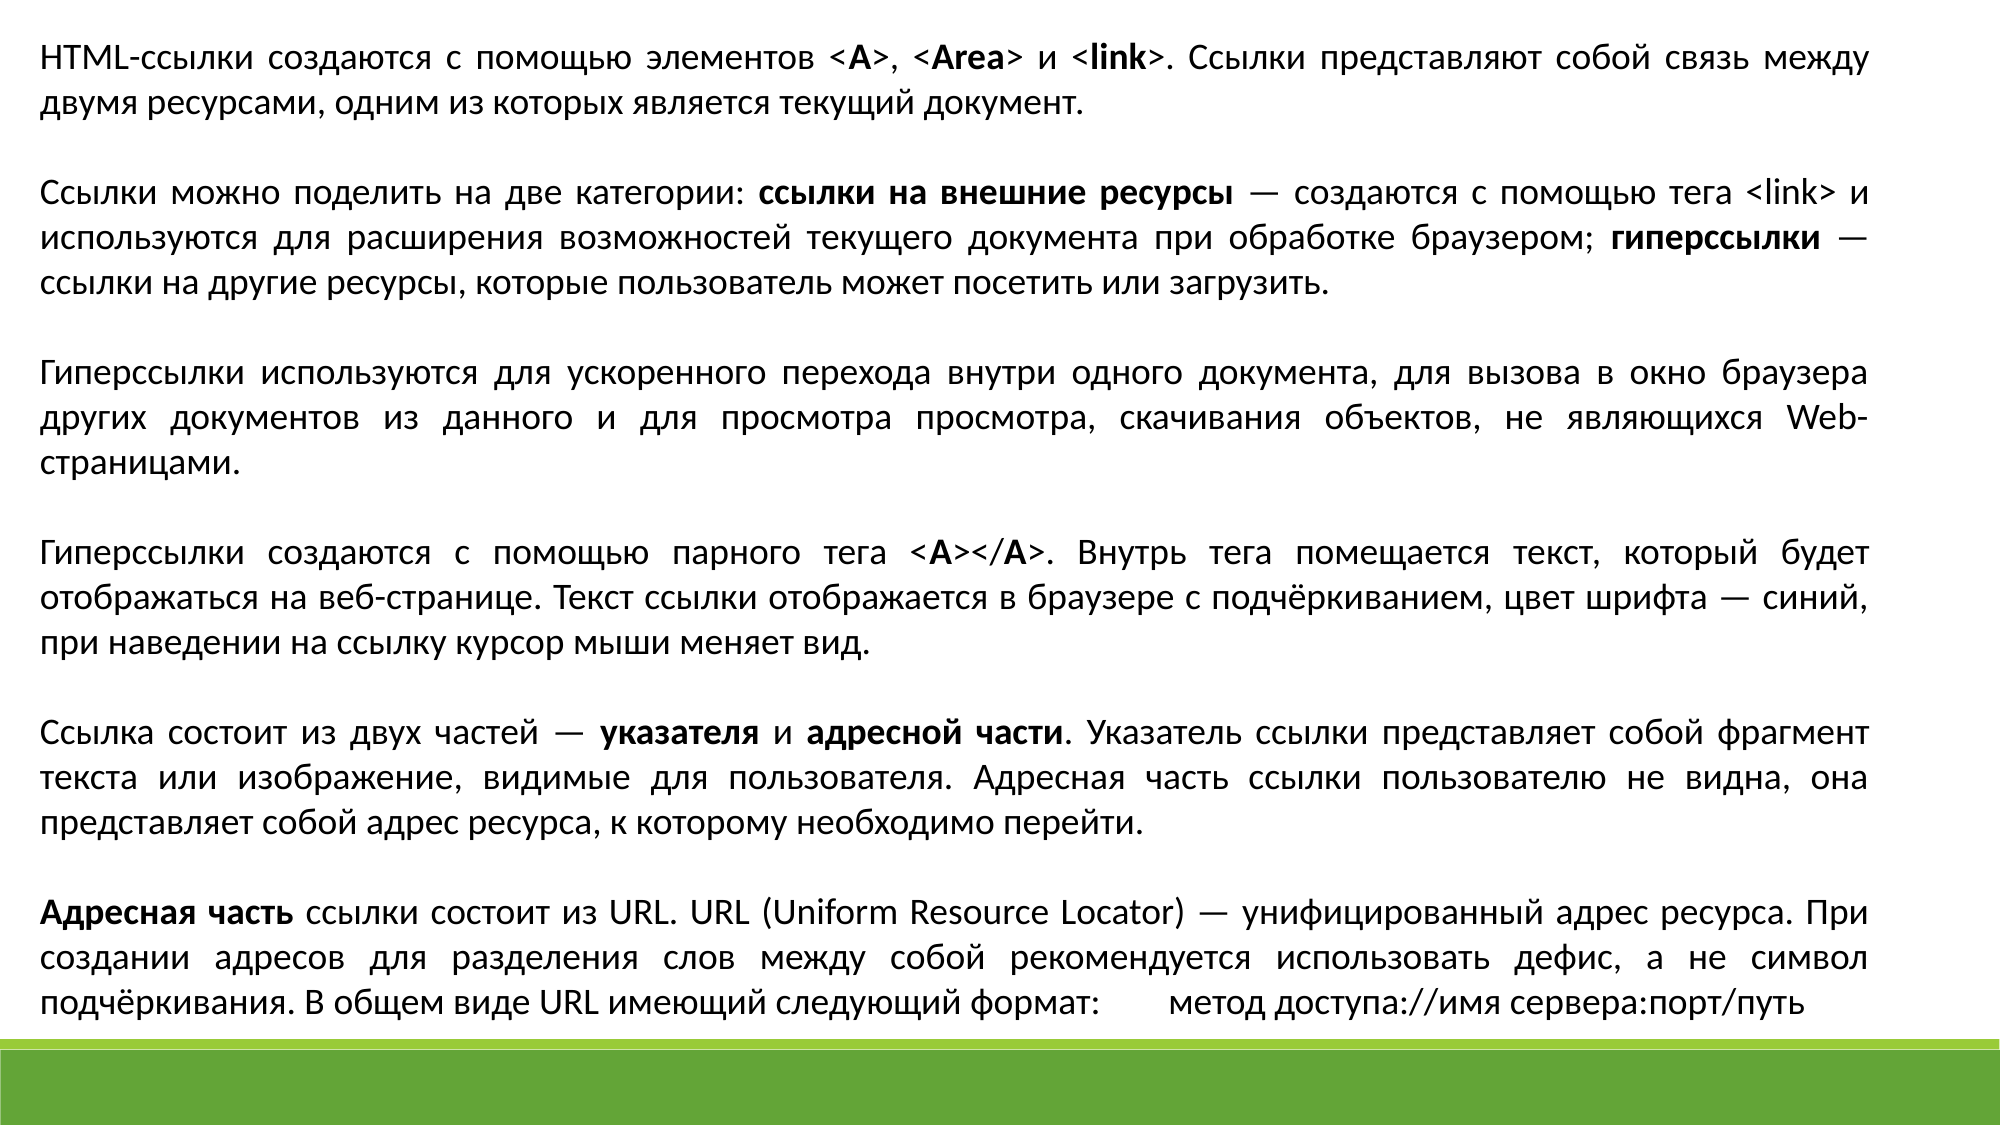

HTML-ссылки создаются с помощью элементов <A>, <Area> и <link>. Ссылки представляют собой связь между двумя ресурсами, одним из которых является текущий документ.

Ссылки можно поделить на две категории: ссылки на внешние ресурсы — создаются с помощью тега <link> и используются для расширения возможностей текущего документа при обработке браузером; гиперссылки — ссылки на другие ресурсы, которые пользователь может посетить или загрузить.

Гиперссылки используются для ускоренного перехода внутри одного документа, для вызова в окно браузера других документов из данного и для просмотра просмотра, скачивания объектов, не являющихся Web-страницами.

Гиперссылки создаются с помощью парного тега <A></A>. Внутрь тега помещается текст, который будет отображаться на веб-странице. Текст ссылки отображается в браузере с подчёркиванием, цвет шрифта — синий, при наведении на ссылку курсор мыши меняет вид.

Ссылка состоит из двух частей — указателя и адресной части. Указатель ссылки представляет собой фрагмент текста или изображение, видимые для пользователя. Адресная часть ссылки пользователю не видна, она представляет собой адрес ресурса, к которому необходимо перейти.

Адресная часть ссылки состоит из URL. URL (Uniform Resource Locator) — унифицированный адрес ресурса. При создании адресов для разделения слов между собой рекомендуется использовать дефис, а не символ подчёркивания. В общем виде URL имеющий следующий формат:        метод доступа://имя сервера:порт/путь